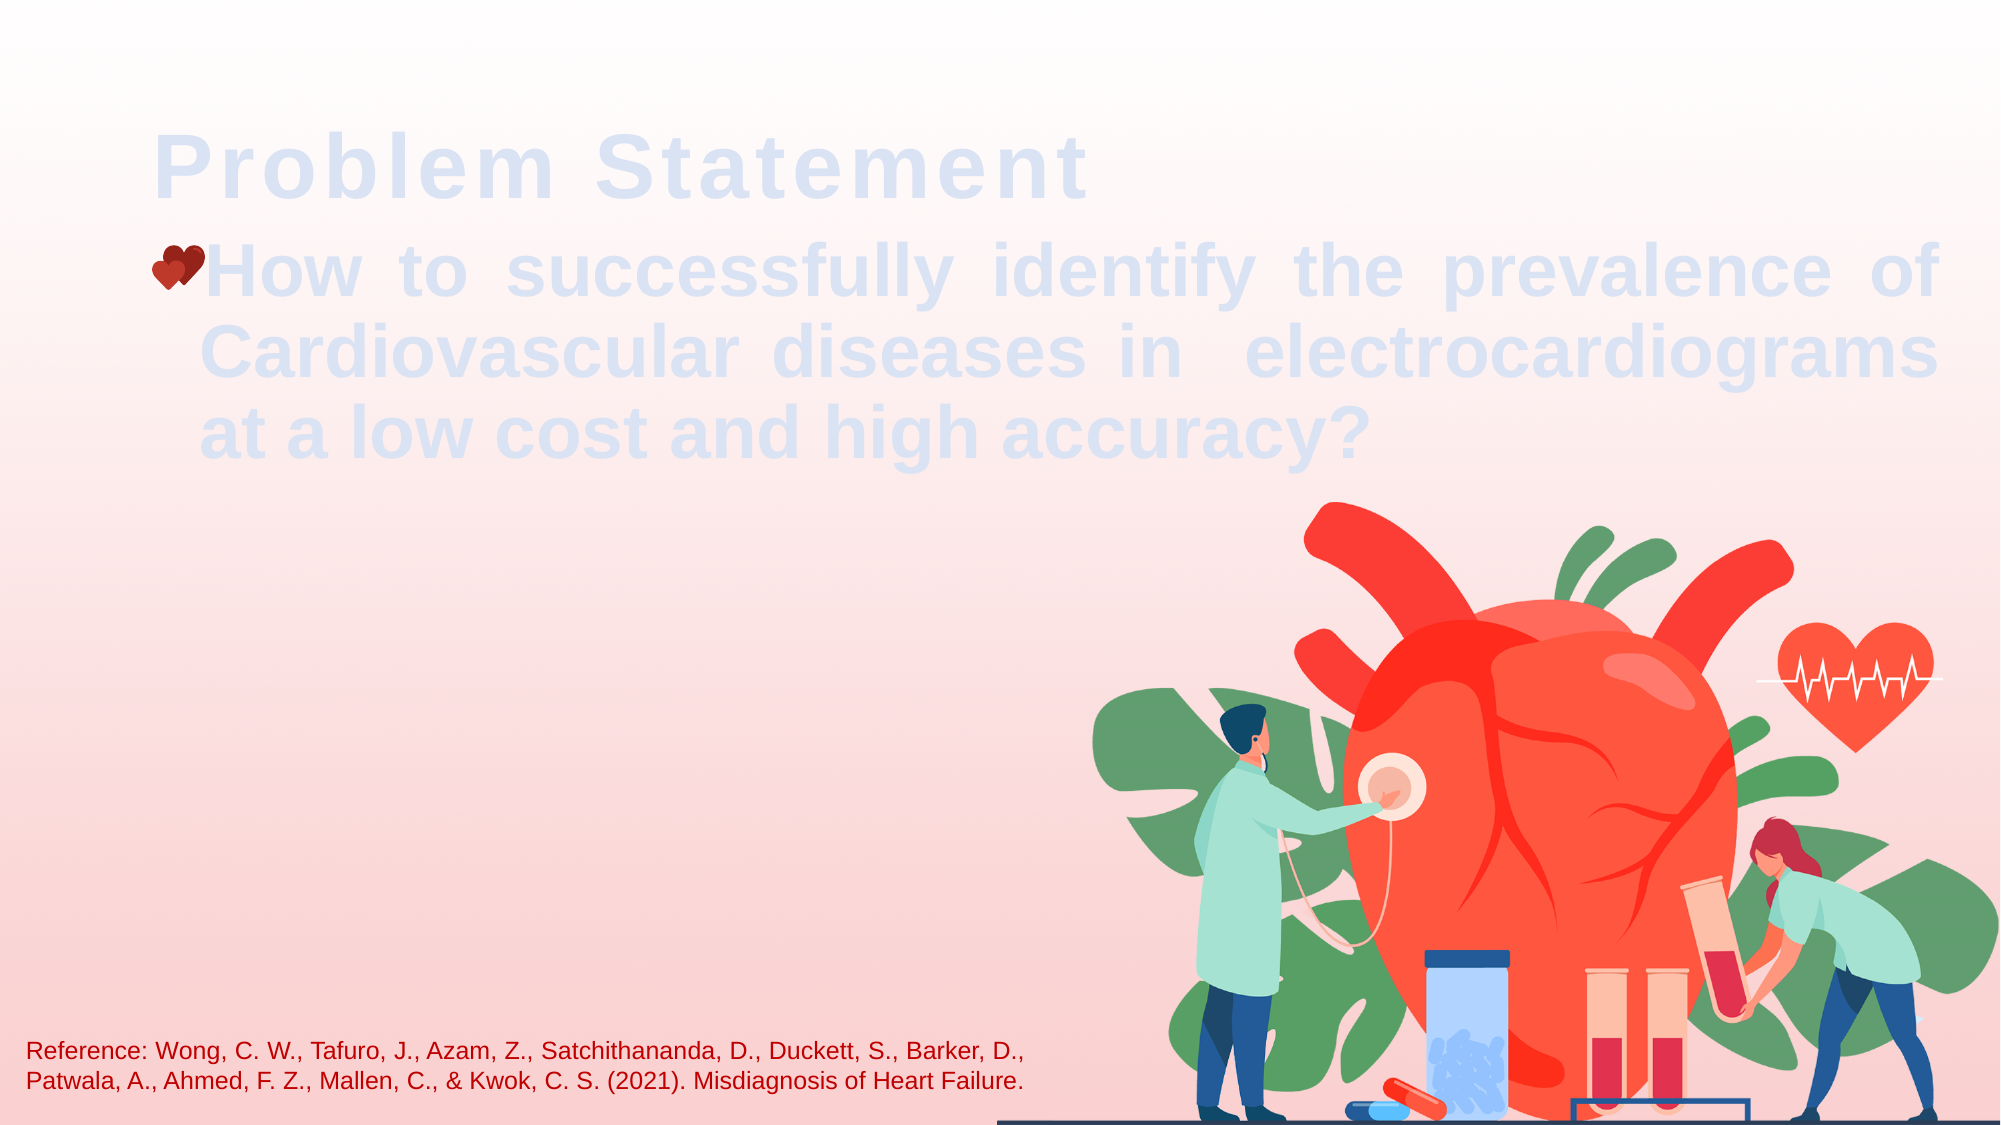

# Problem Statement
How to successfully identify the prevalence of Cardiovascular diseases in  electrocardiograms at a low cost and high accuracy?

Reference: Wong, C. W., Tafuro, J., Azam, Z., Satchithananda, D., Duckett, S., Barker, D., Patwala, A., Ahmed, F. Z., Mallen, C., & Kwok, C. S. (2021). Misdiagnosis of Heart Failure.